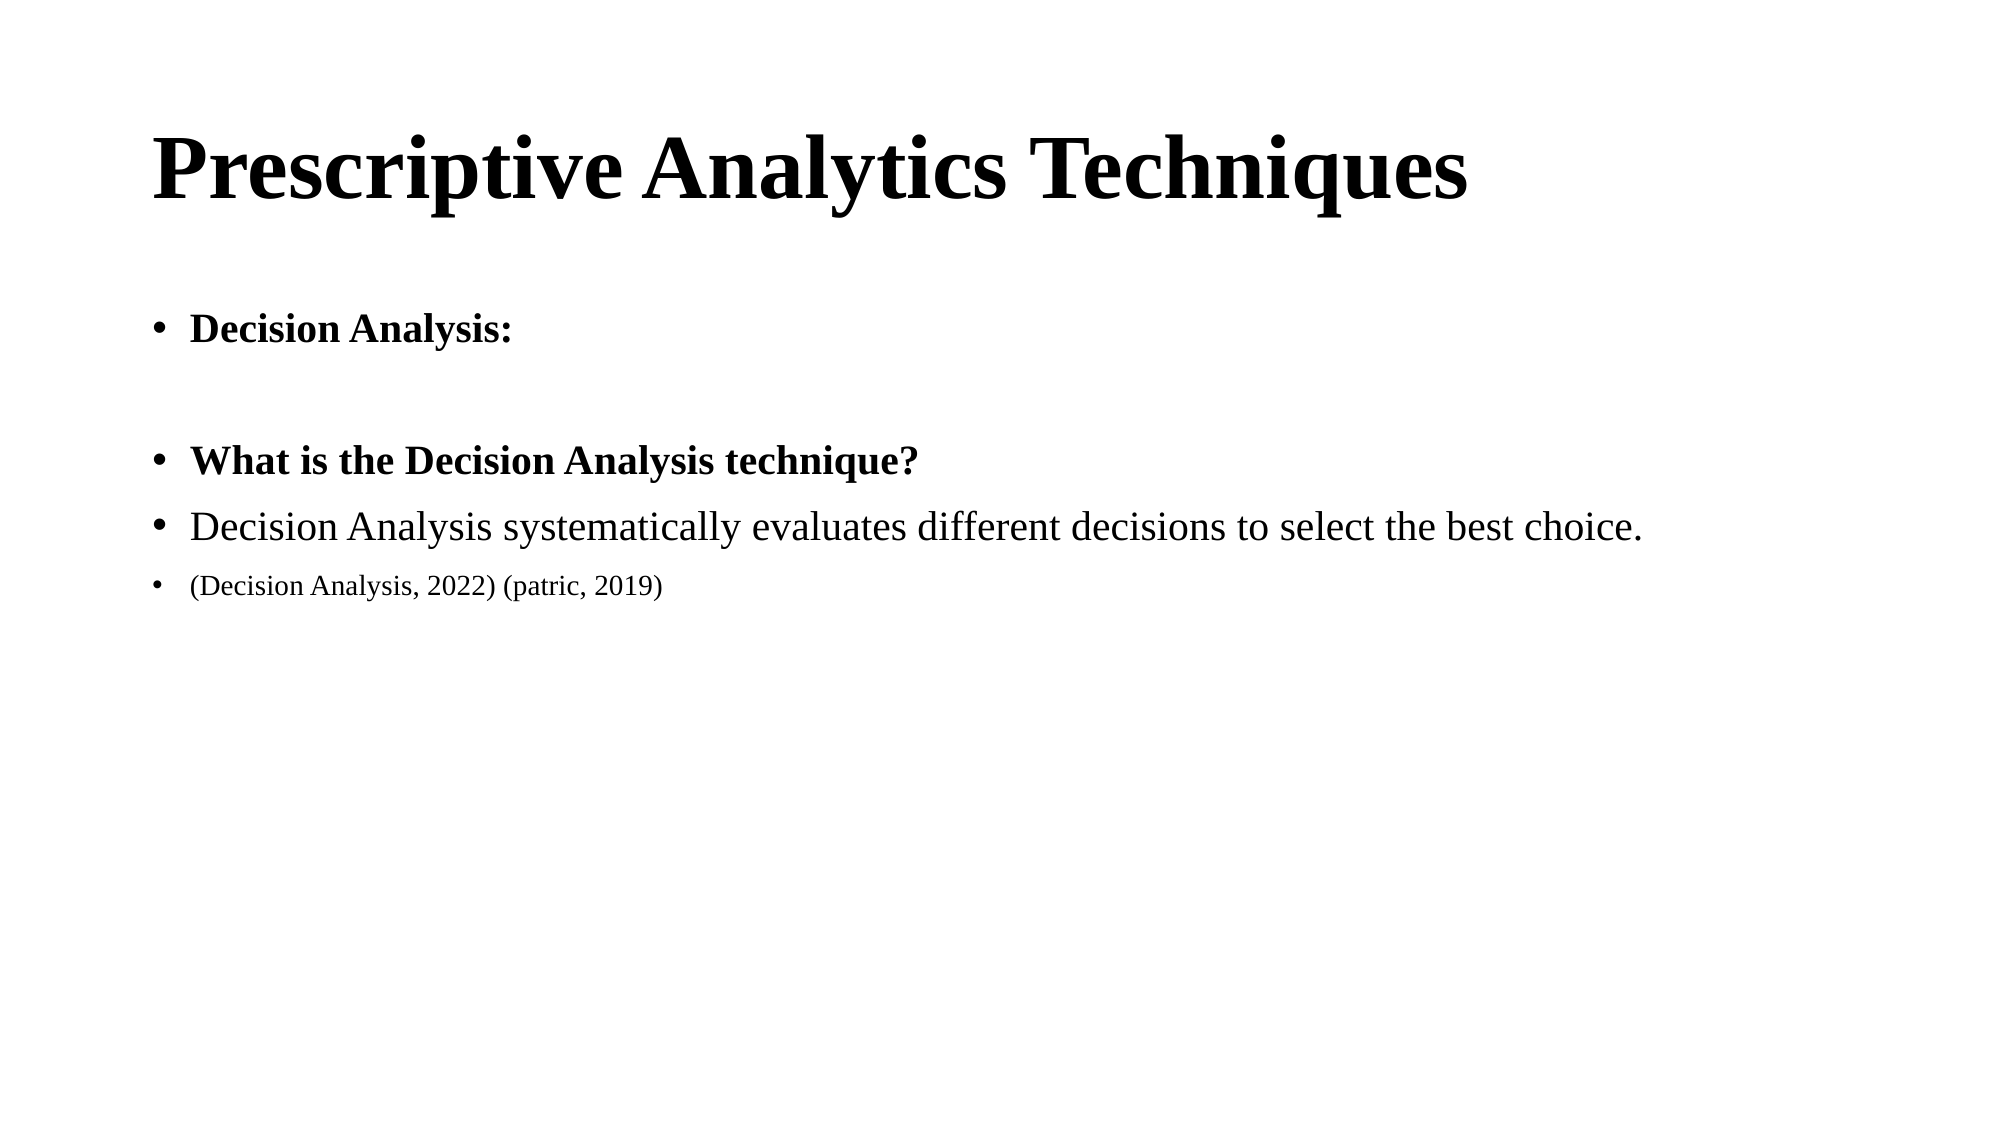

# Prescriptive Analytics Techniques
Decision Analysis:

What is the Decision Analysis technique?
Decision Analysis systematically evaluates different decisions to select the best choice.
(Decision Analysis, 2022) (patric, 2019)